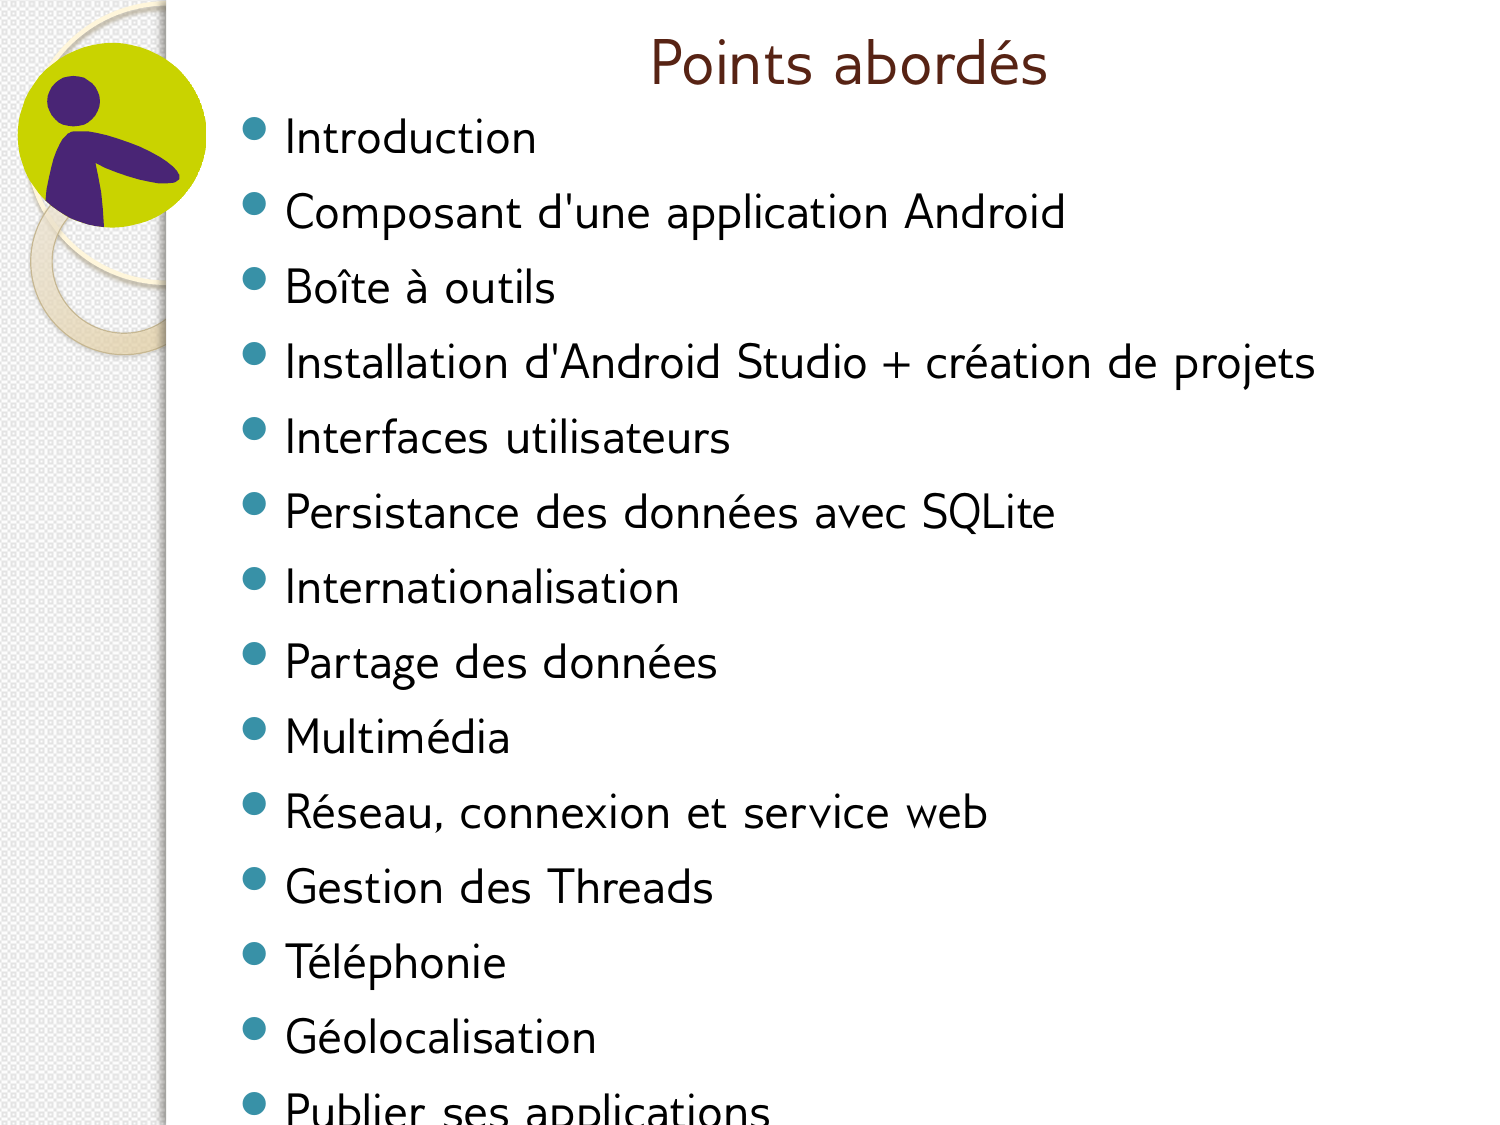

# Points abordés
Introduction
Composant d'une application Android
Boîte à outils
Installation d'Android Studio + création de projets
Interfaces utilisateurs
Persistance des données avec SQLite
Internationalisation
Partage des données
Multimédia
Réseau, connexion et service web
Gestion des Threads
Téléphonie
Géolocalisation
Publier ses applications